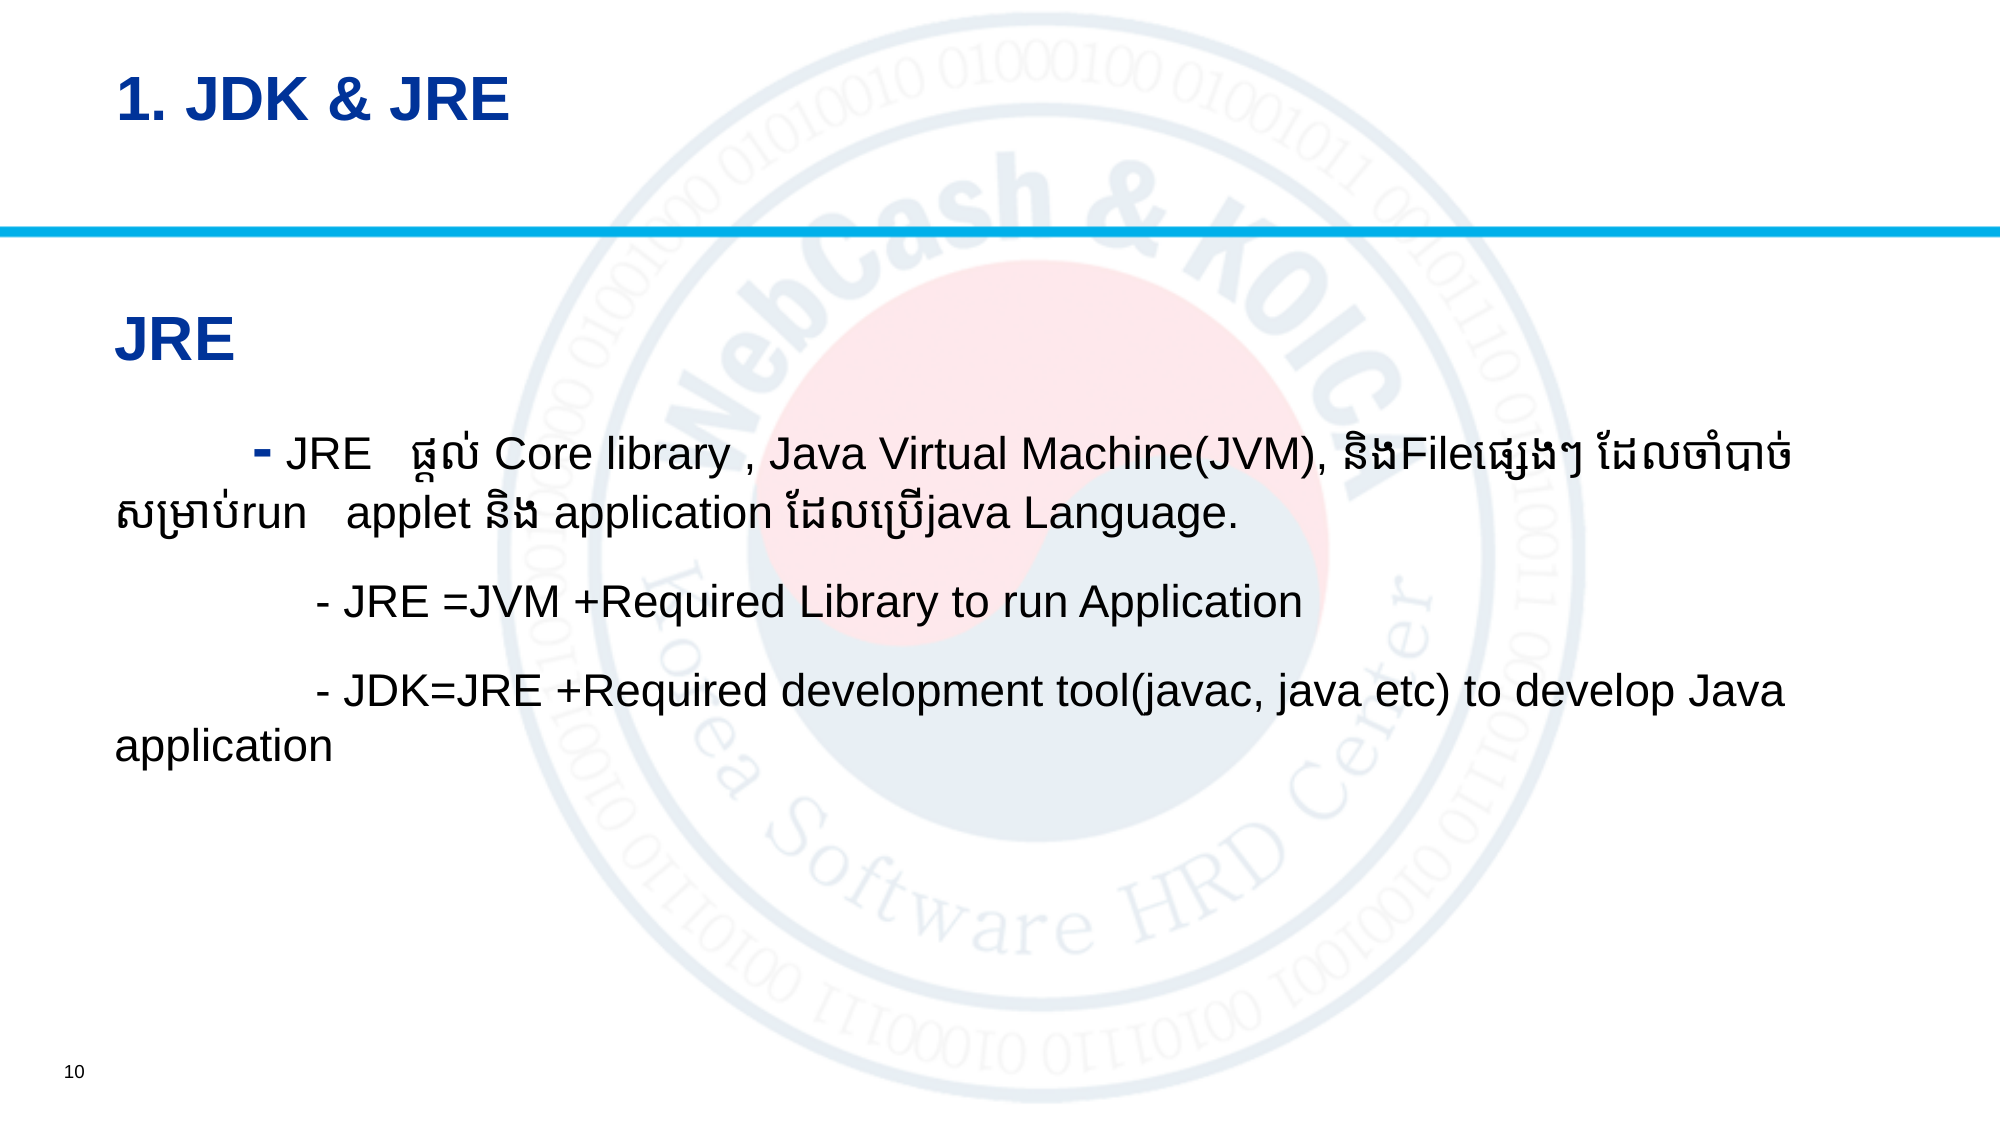

# 1. JDK & JRE
JRE
        - JRE   ផ្តល់ Core library , Java Virtual Machine(JVM), និងFileផ្សេងៗ ដែលចាំបាច់សម្រាប់run   applet និង application ដែលប្រើjava Language.
	    - JRE =JVM +Required Library to run Application
	    - JDK=JRE +Required development tool(javac, java etc) to develop Java application

10